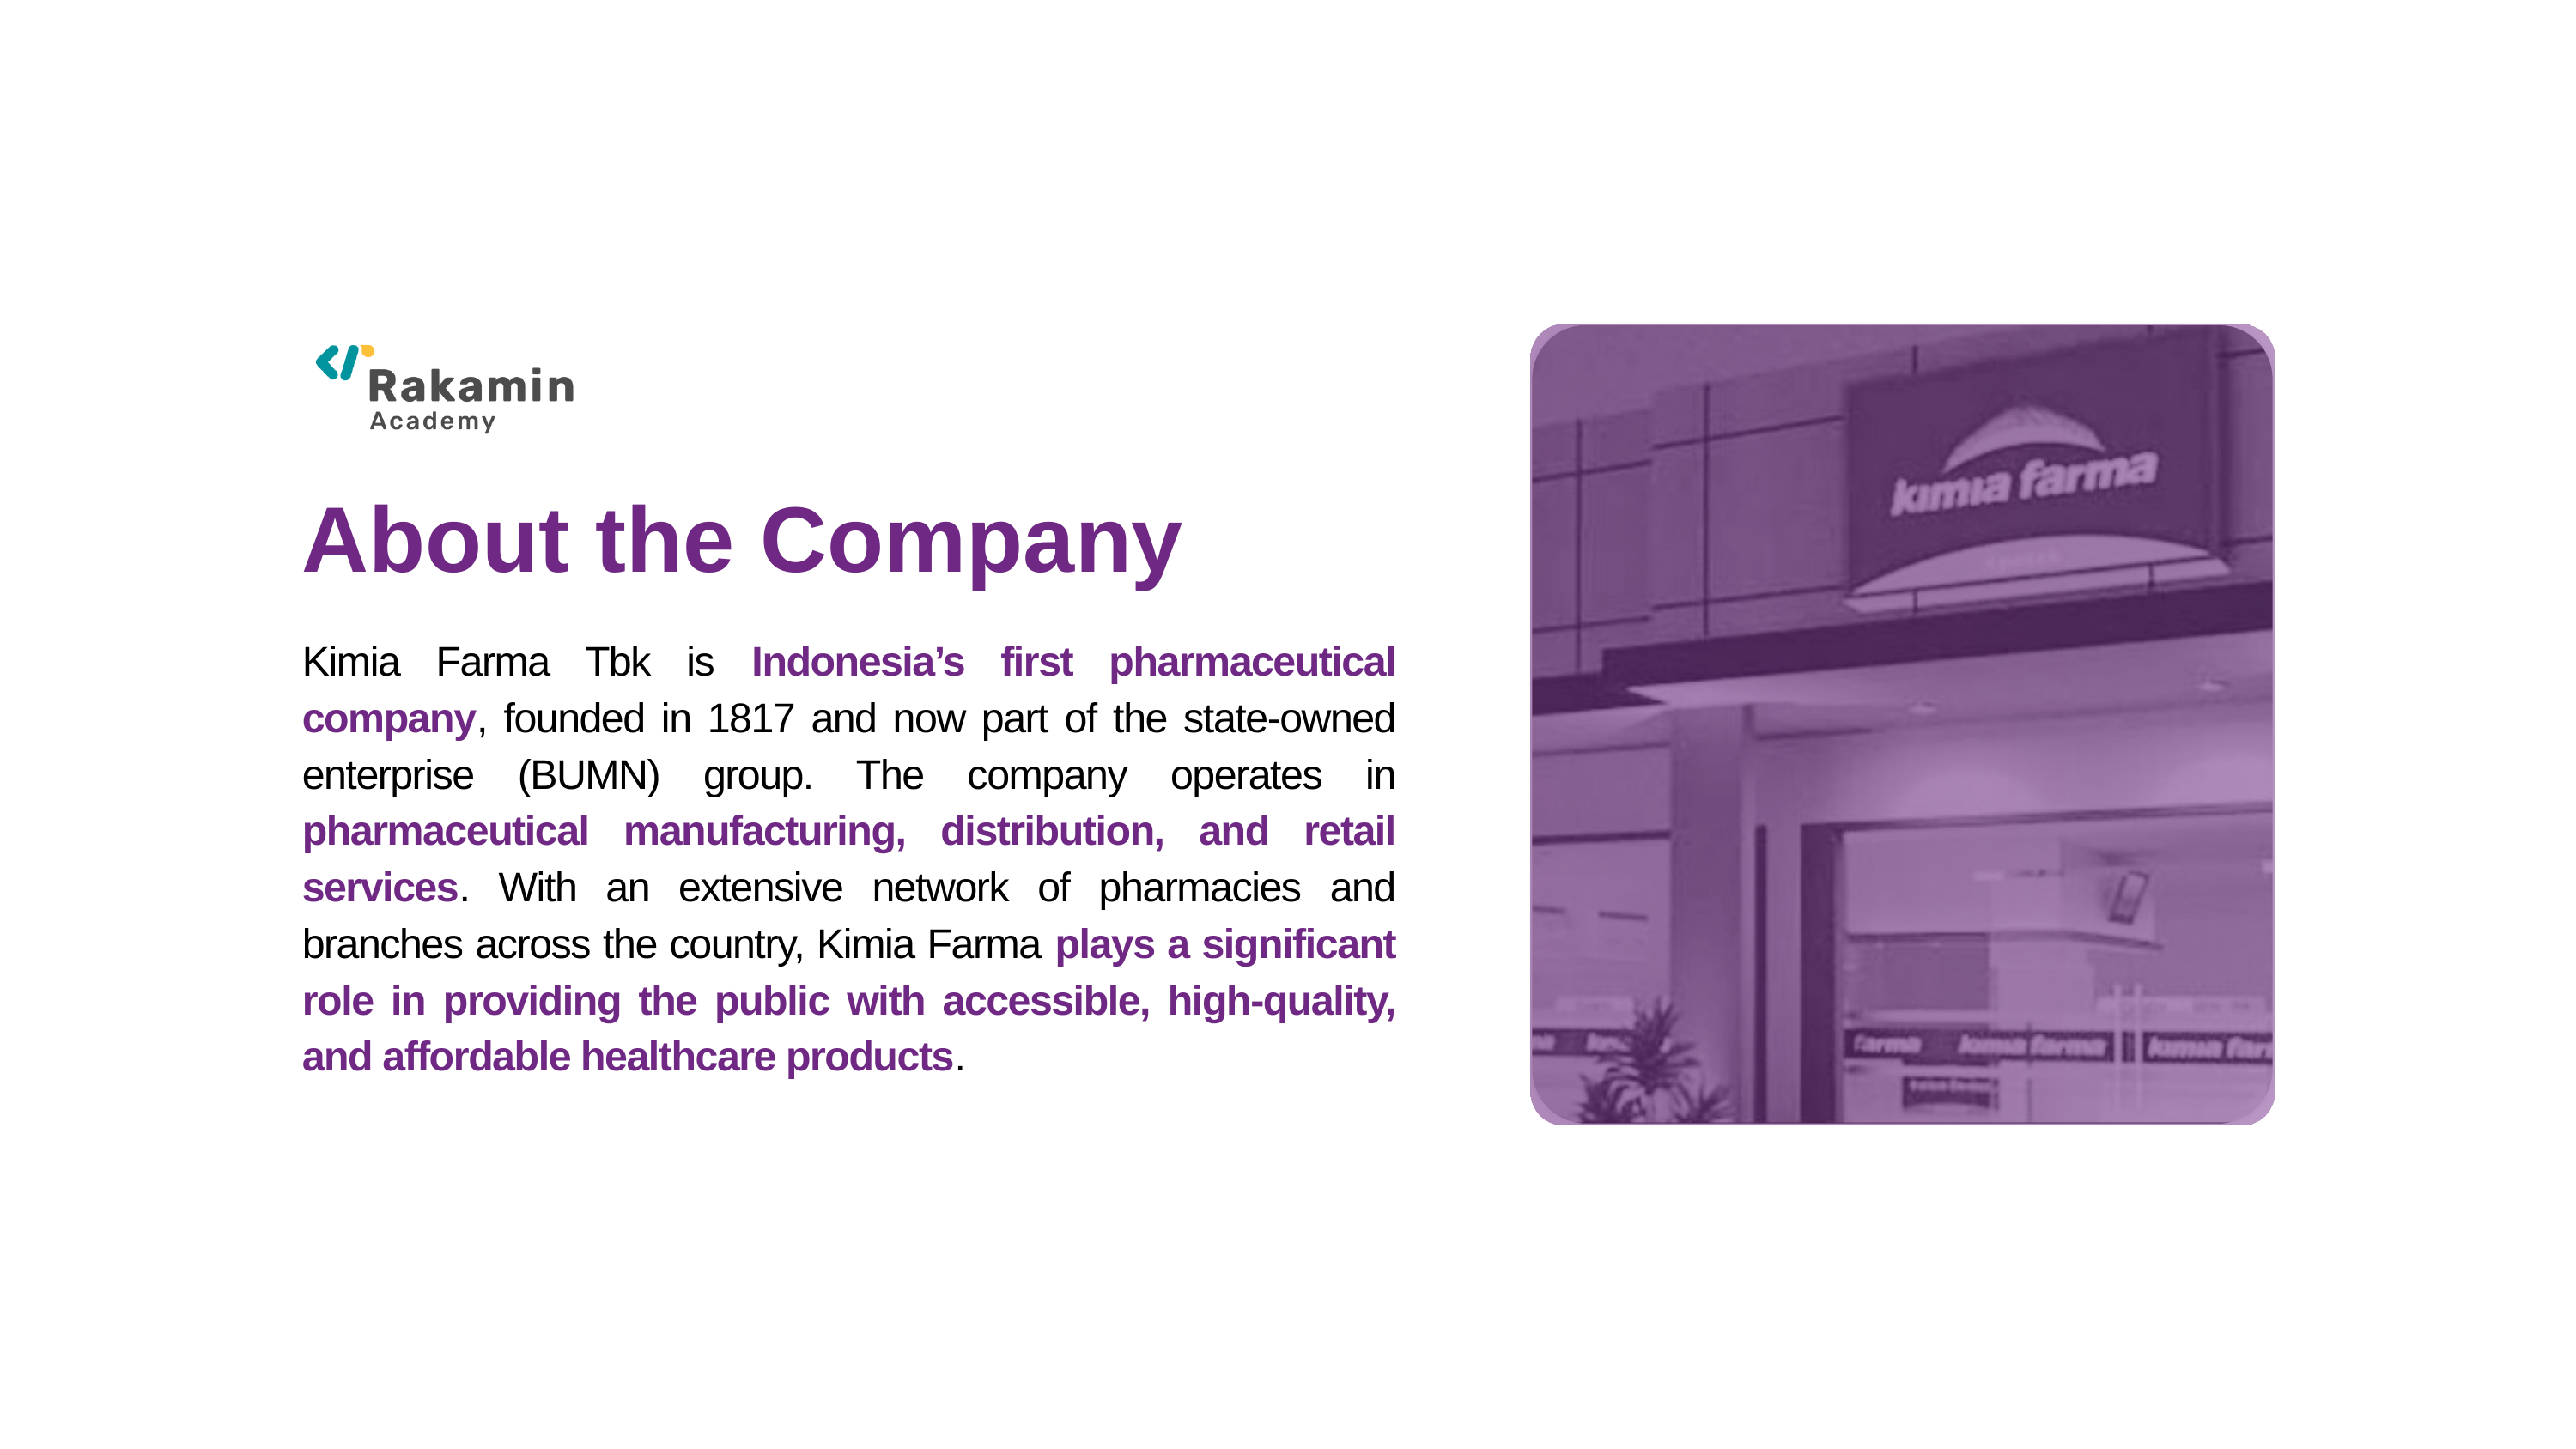

About the Company
Kimia Farma Tbk is Indonesia’s first pharmaceutical company, founded in 1817 and now part of the state-owned enterprise (BUMN) group. The company operates in pharmaceutical manufacturing, distribution, and retail services. With an extensive network of pharmacies and branches across the country, Kimia Farma plays a significant role in providing the public with accessible, high-quality, and affordable healthcare products.